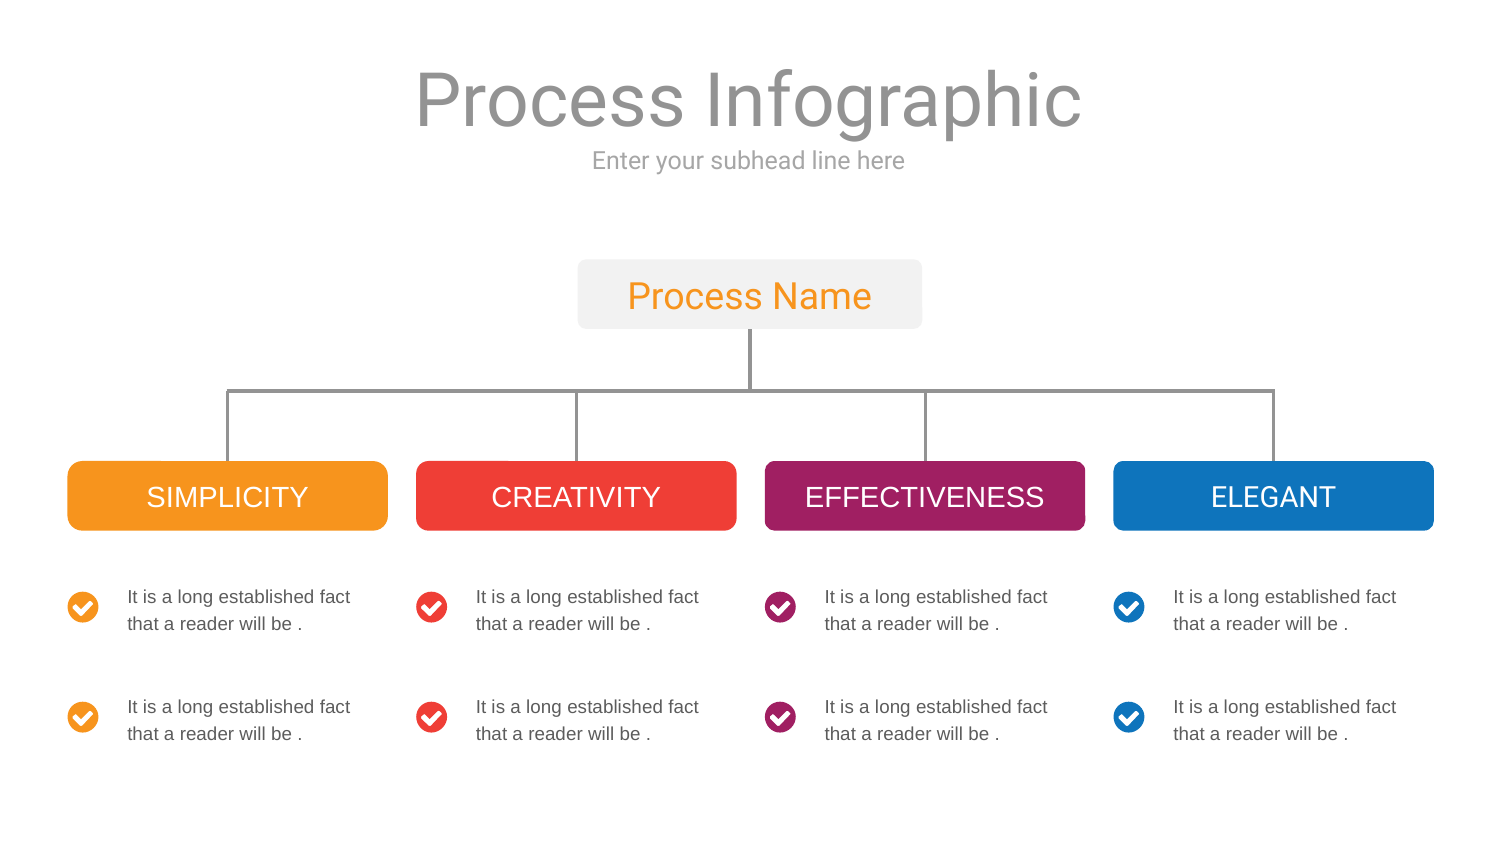

# Process Infographic
Enter your subhead line here
Process Name
SIMPLICITY
CREATIVITY
EFFECTIVENESS
ELEGANT
It is a long established fact that a reader will be .
It is a long established fact that a reader will be .
It is a long established fact that a reader will be .
It is a long established fact that a reader will be .

It is a long established fact that a reader will be .
It is a long established fact that a reader will be .
It is a long established fact that a reader will be .
It is a long established fact that a reader will be .